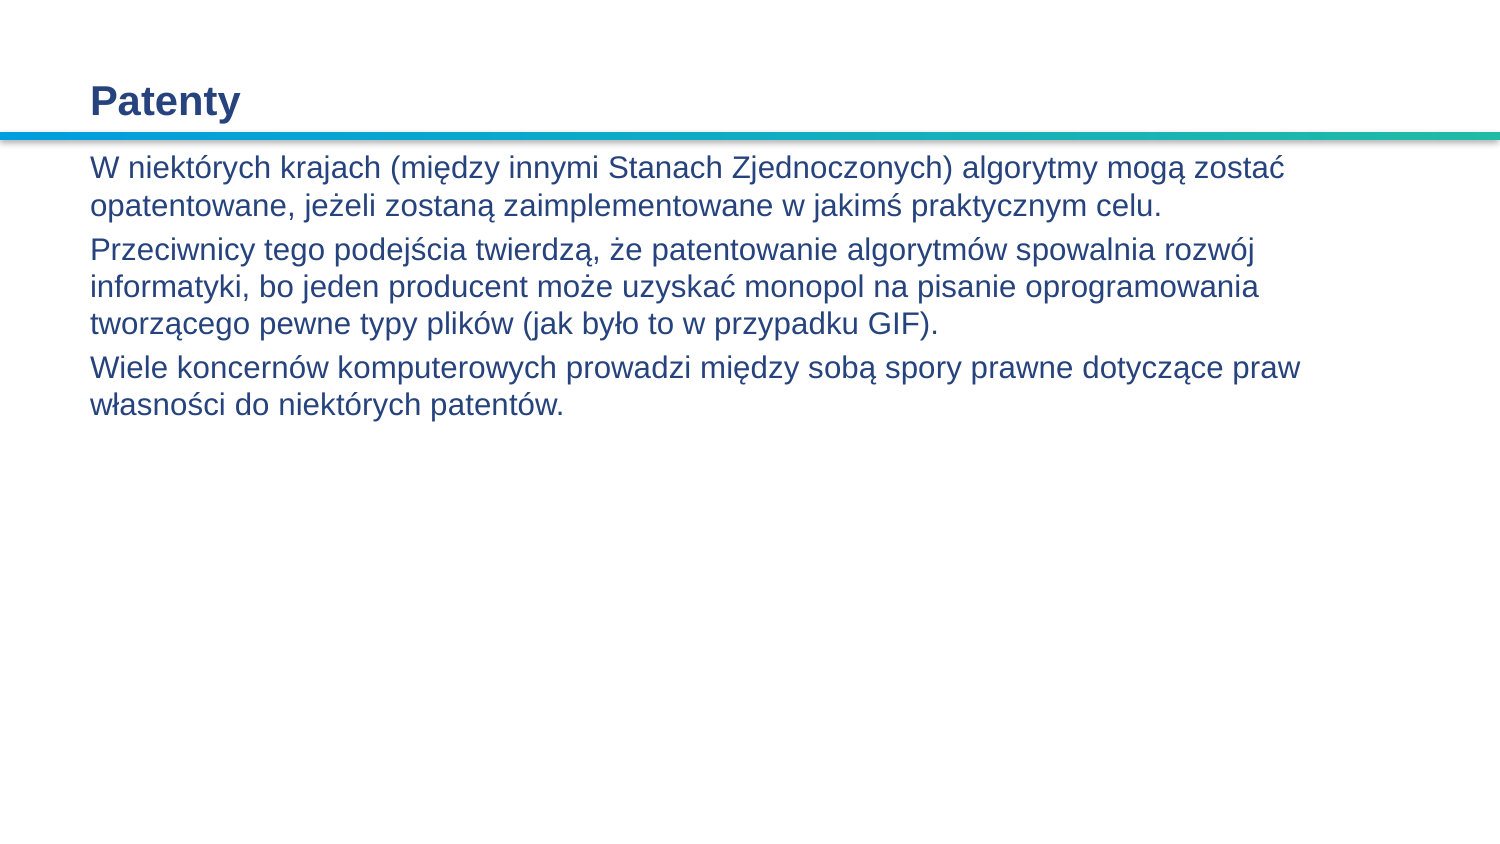

# Patenty
W niektórych krajach (między innymi Stanach Zjednoczonych) algorytmy mogą zostać opatentowane, jeżeli zostaną zaimplementowane w jakimś praktycznym celu.
Przeciwnicy tego podejścia twierdzą, że patentowanie algorytmów spowalnia rozwój informatyki, bo jeden producent może uzyskać monopol na pisanie oprogramowania tworzącego pewne typy plików (jak było to w przypadku GIF).
Wiele koncernów komputerowych prowadzi między sobą spory prawne dotyczące praw własności do niektórych patentów.